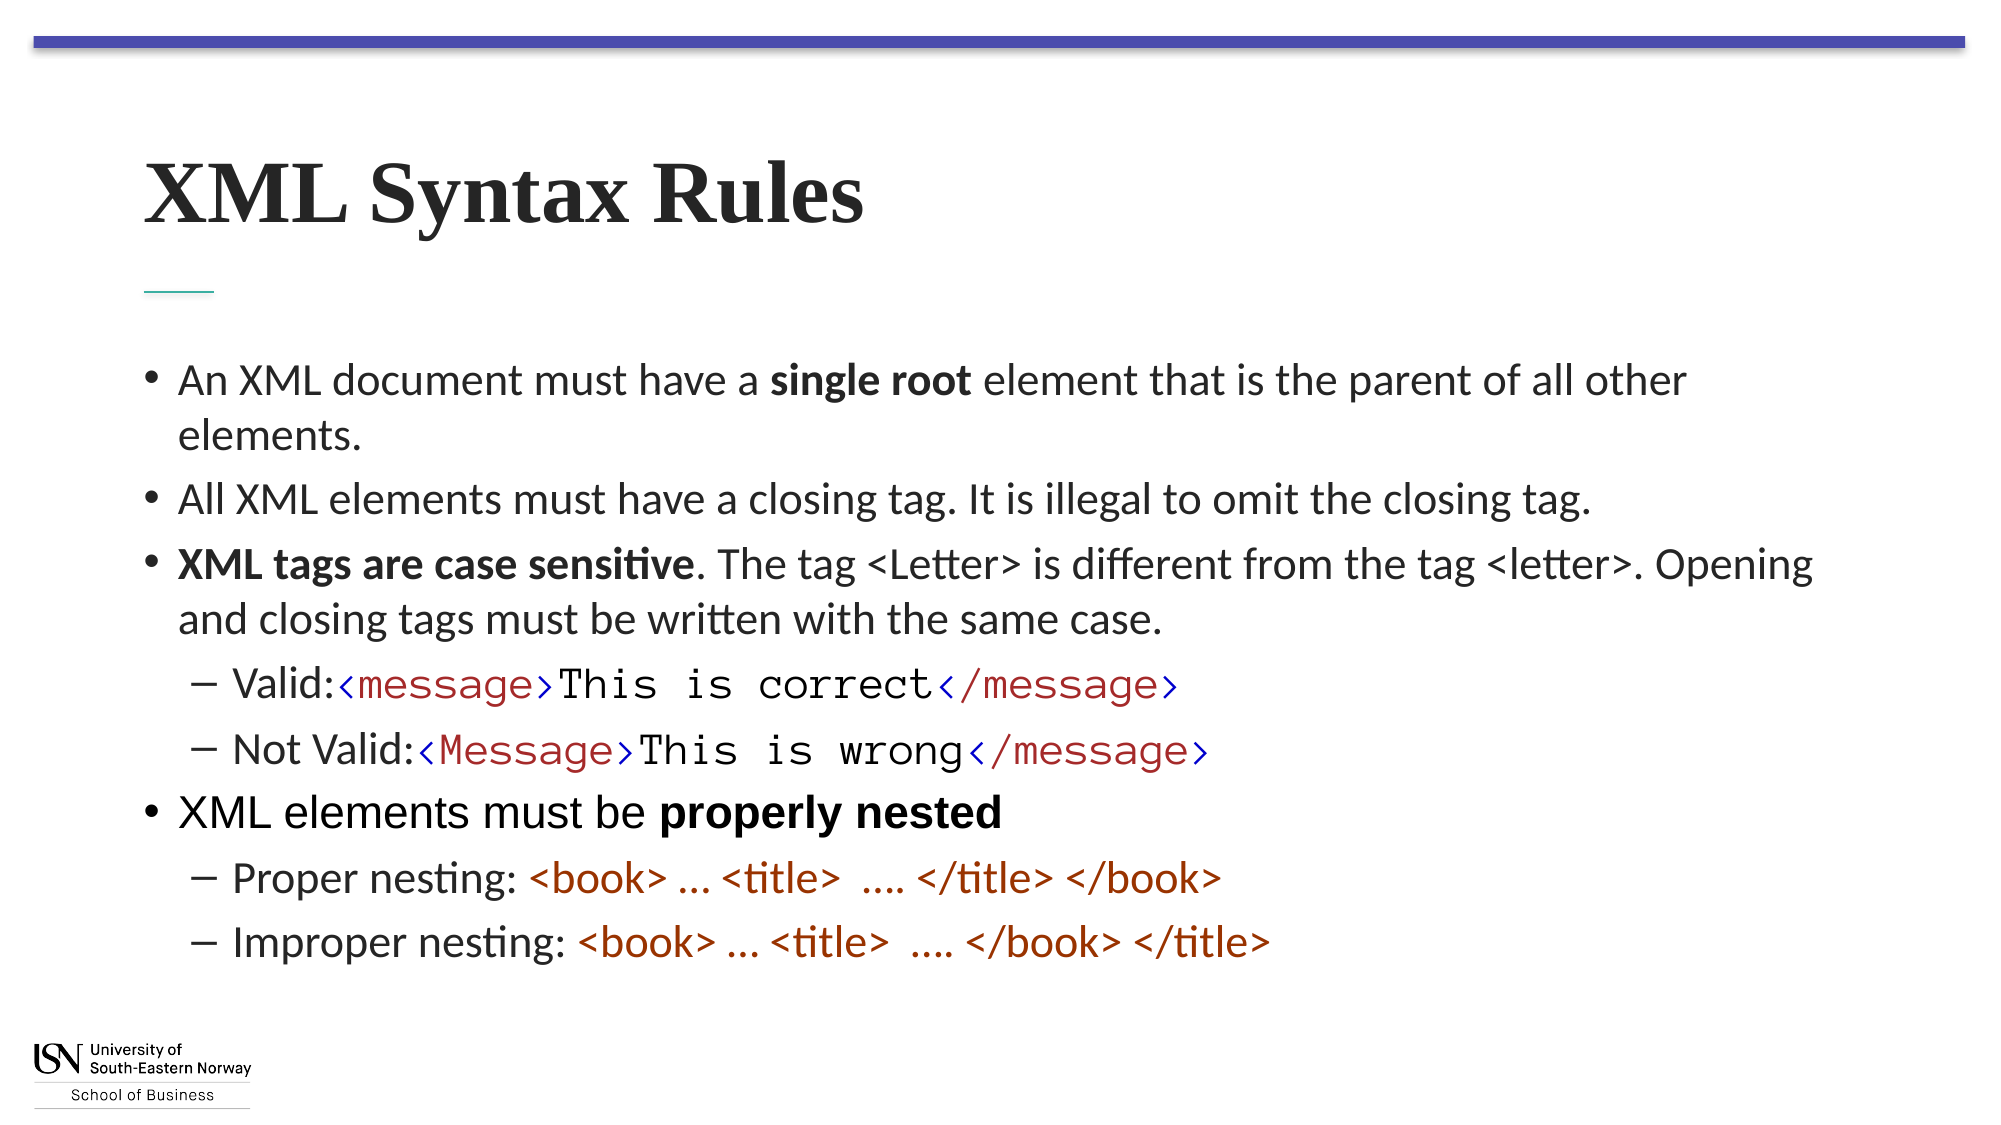

# XML Syntax Rules
An XML document must have a single root element that is the parent of all other elements.
All XML elements must have a closing tag. It is illegal to omit the closing tag.
XML tags are case sensitive. The tag <Letter> is different from the tag <letter>. Opening and closing tags must be written with the same case.
Valid:<message>This is correct</message>
Not Valid:<Message>This is wrong</message>
XML elements must be properly nested
Proper nesting: <book> … <title>  …. </title> </book>
Improper nesting: <book> … <title>  …. </book> </title>